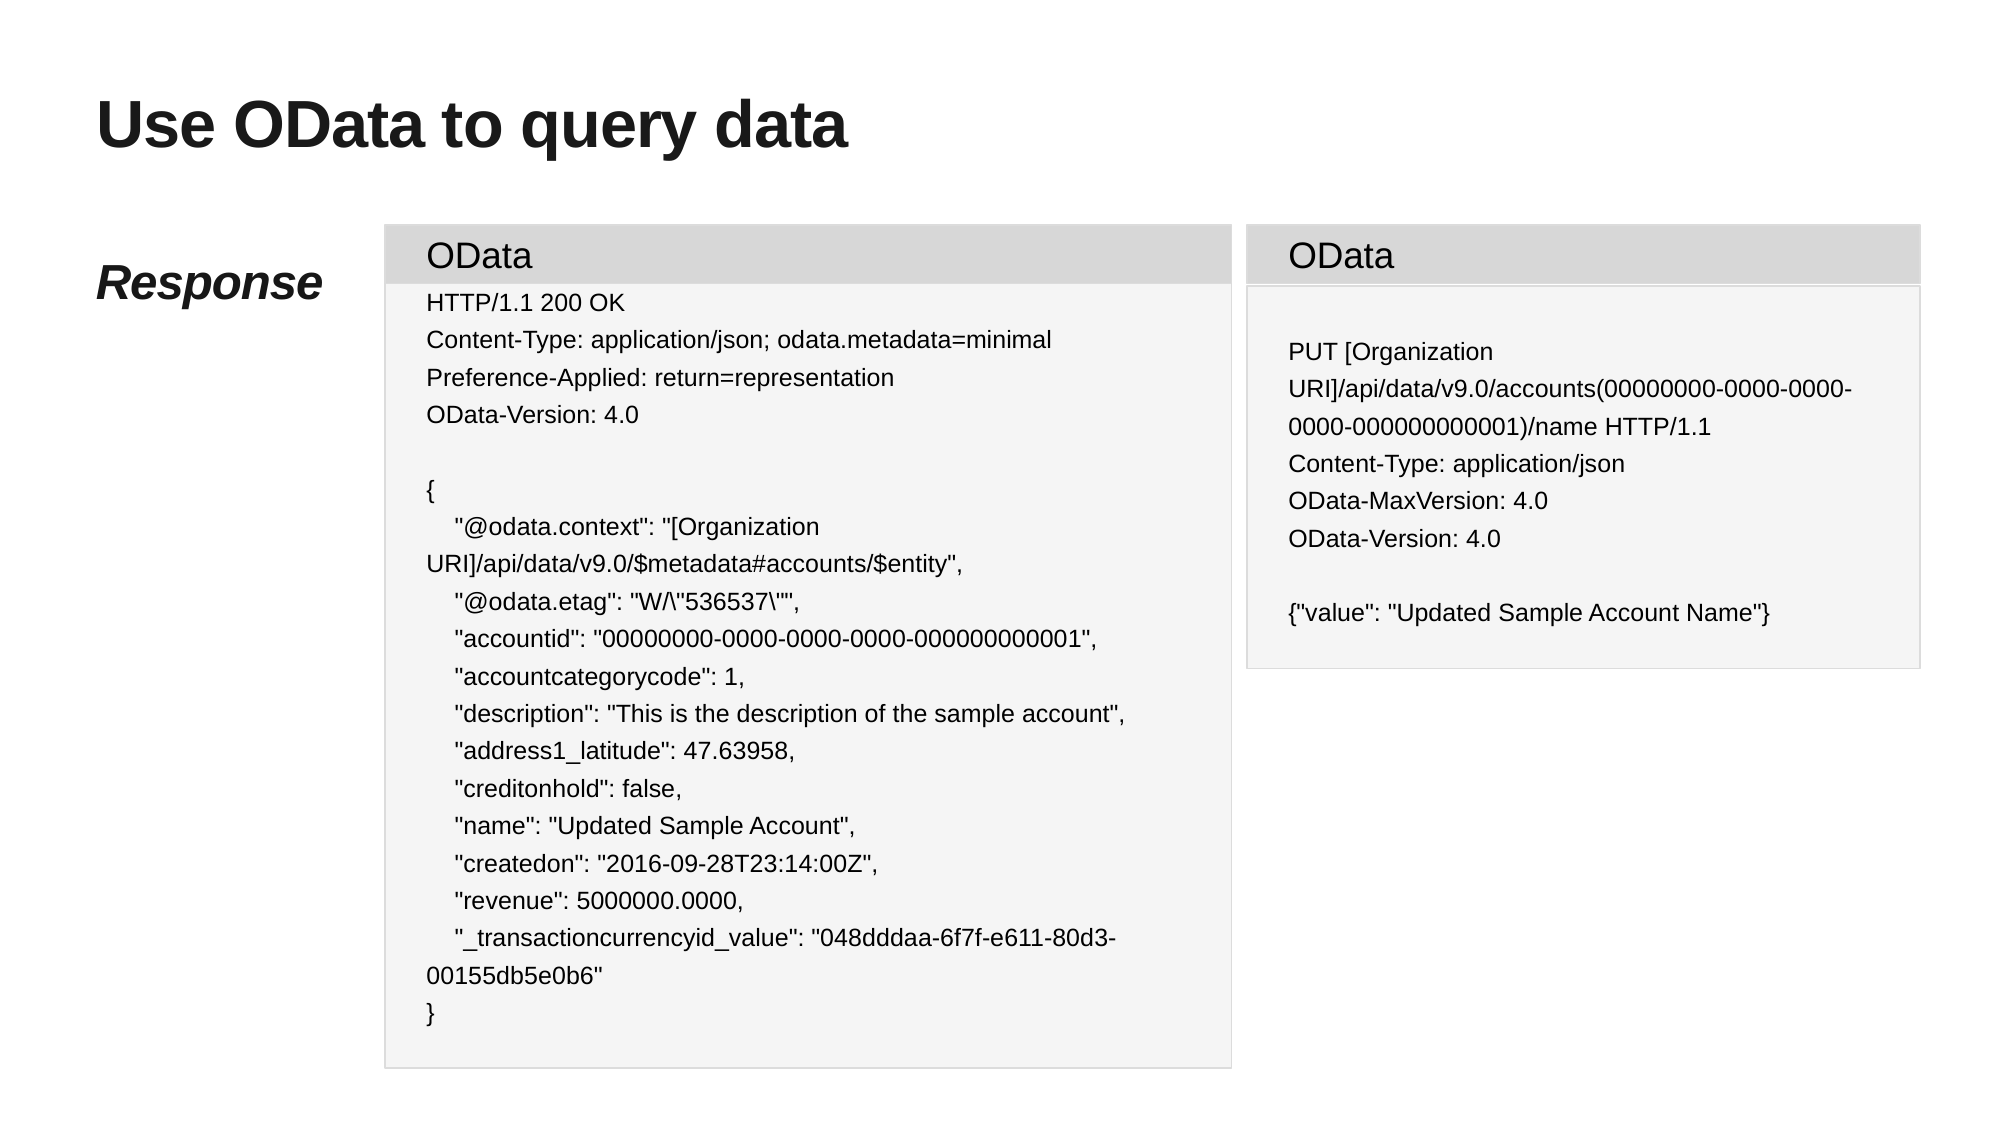

# Use OData to query data
OData
OData
HTTP/1.1 200 OK
Content-Type: application/json; odata.metadata=minimal
Preference-Applied: return=representation
OData-Version: 4.0

{
    "@odata.context": "[Organization URI]/api/data/v9.0/$metadata#accounts/$entity",
    "@odata.etag": "W/\"536537\"",
    "accountid": "00000000-0000-0000-0000-000000000001",
    "accountcategorycode": 1,
    "description": "This is the description of the sample account",
    "address1_latitude": 47.63958,
    "creditonhold": false,
    "name": "Updated Sample Account",
    "createdon": "2016-09-28T23:14:00Z",
    "revenue": 5000000.0000,
    "_transactioncurrencyid_value": "048dddaa-6f7f-e611-80d3-00155db5e0b6"
}
Response

PUT [Organization URI]/api/data/v9.0/accounts(00000000-0000-0000-0000-000000000001)/name HTTP/1.1
Content-Type: application/json
OData-MaxVersion: 4.0
OData-Version: 4.0

{"value": "Updated Sample Account Name"}